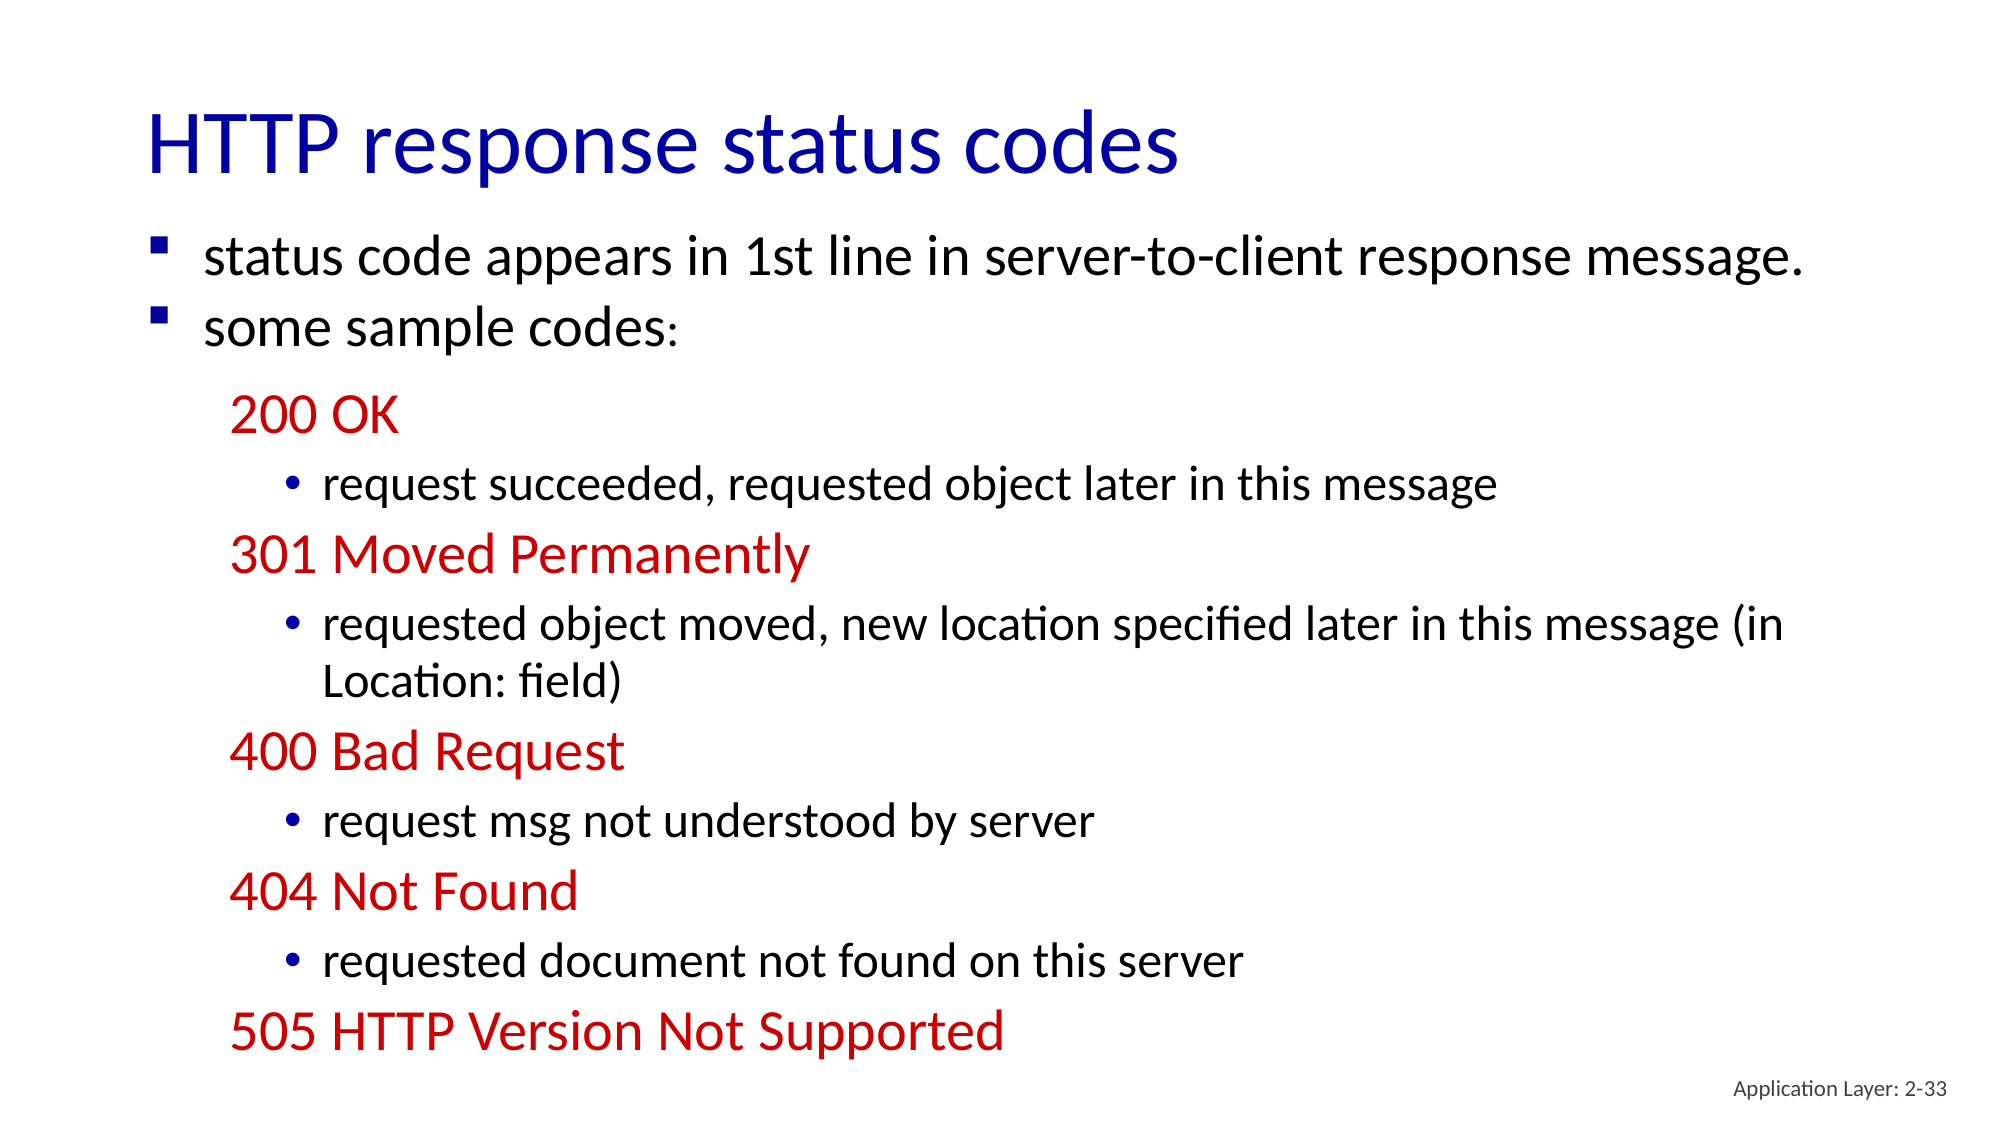

# HTTP response status codes
status code appears in 1st line in server-to-client response message.
some sample codes:
200 OK
request succeeded, requested object later in this message
301 Moved Permanently
requested object moved, new location specified later in this message (in Location: field)
400 Bad Request
request msg not understood by server
404 Not Found
requested document not found on this server
505 HTTP Version Not Supported
Application Layer: 2-33